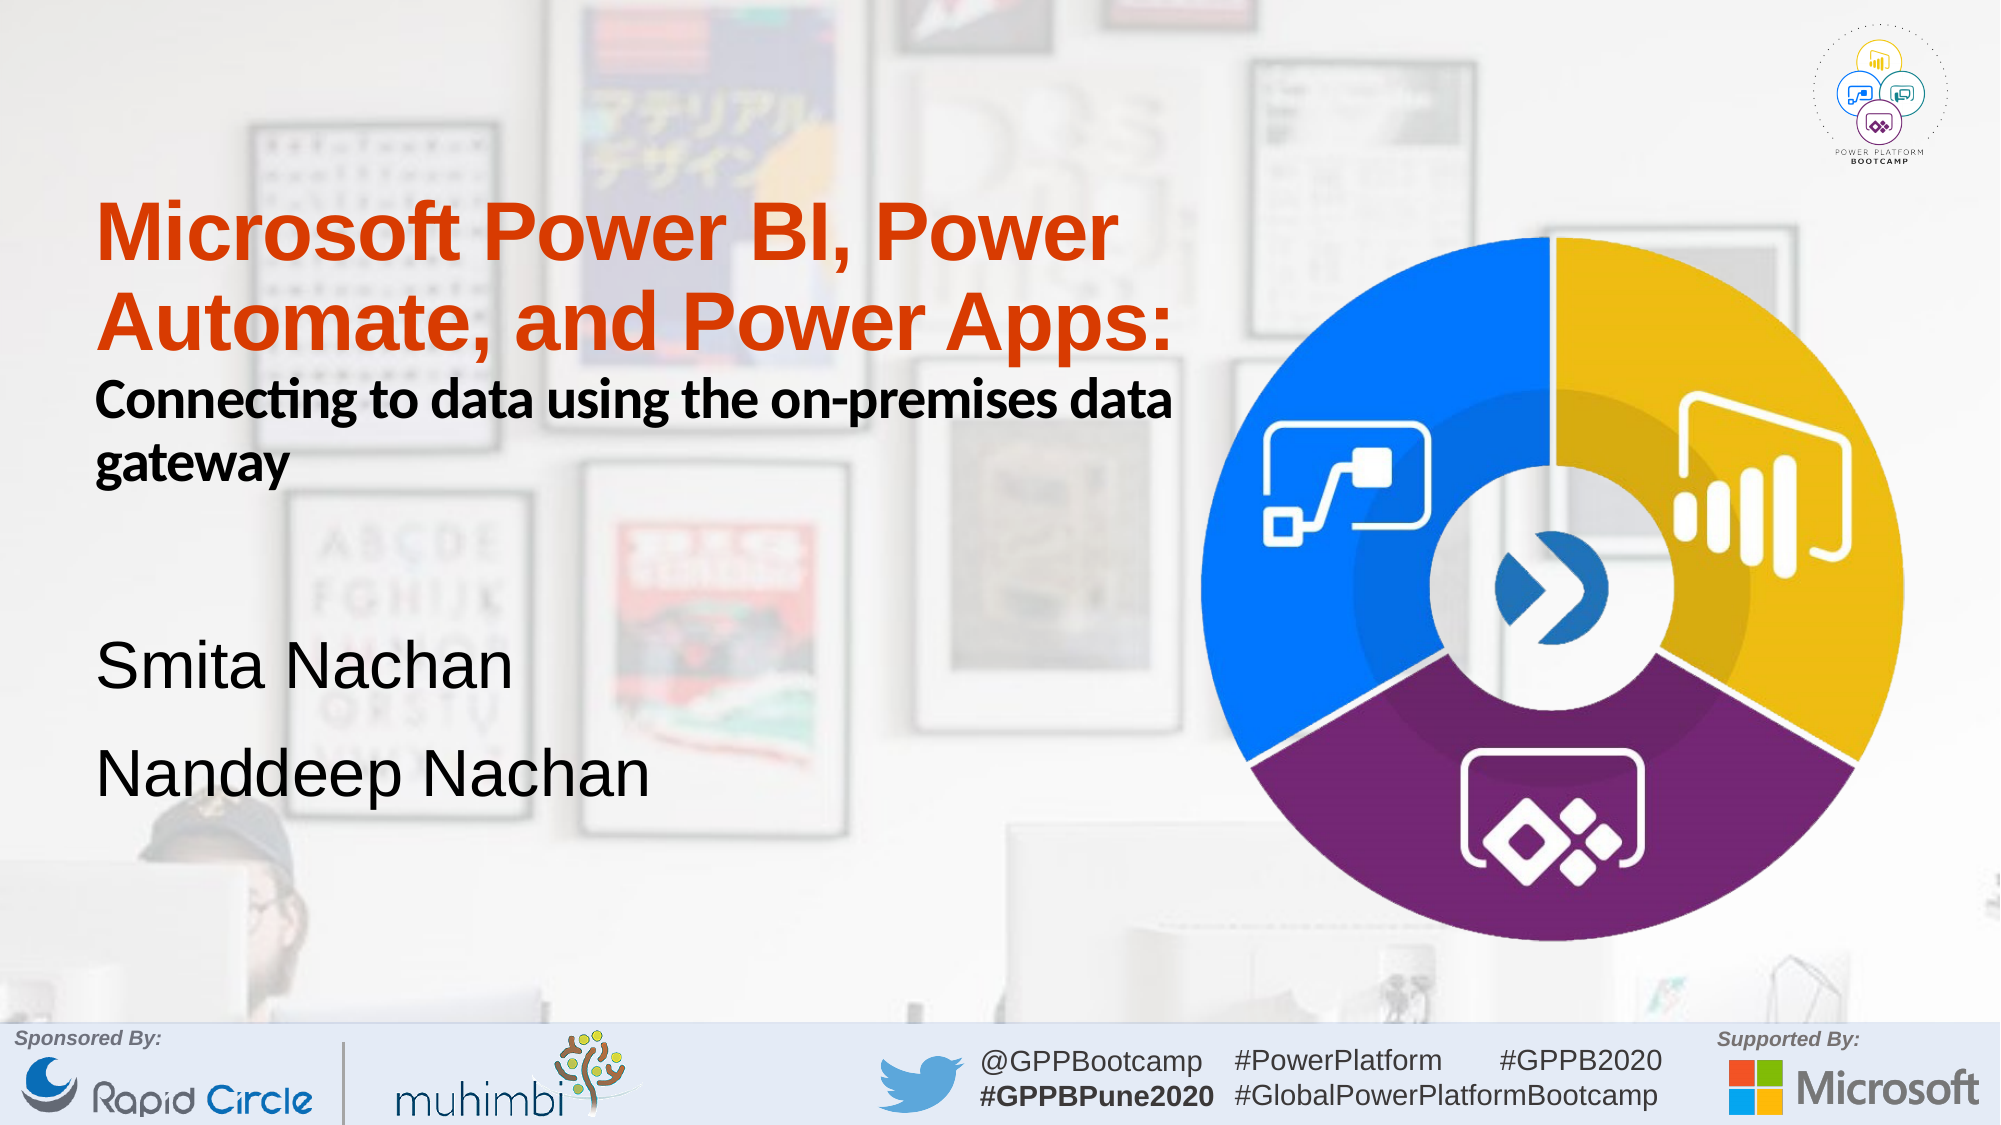

# Microsoft Power BI, Power Automate, and Power Apps: Connecting to data using the on-premises data gateway
Smita Nachan

Nanddeep Nachan